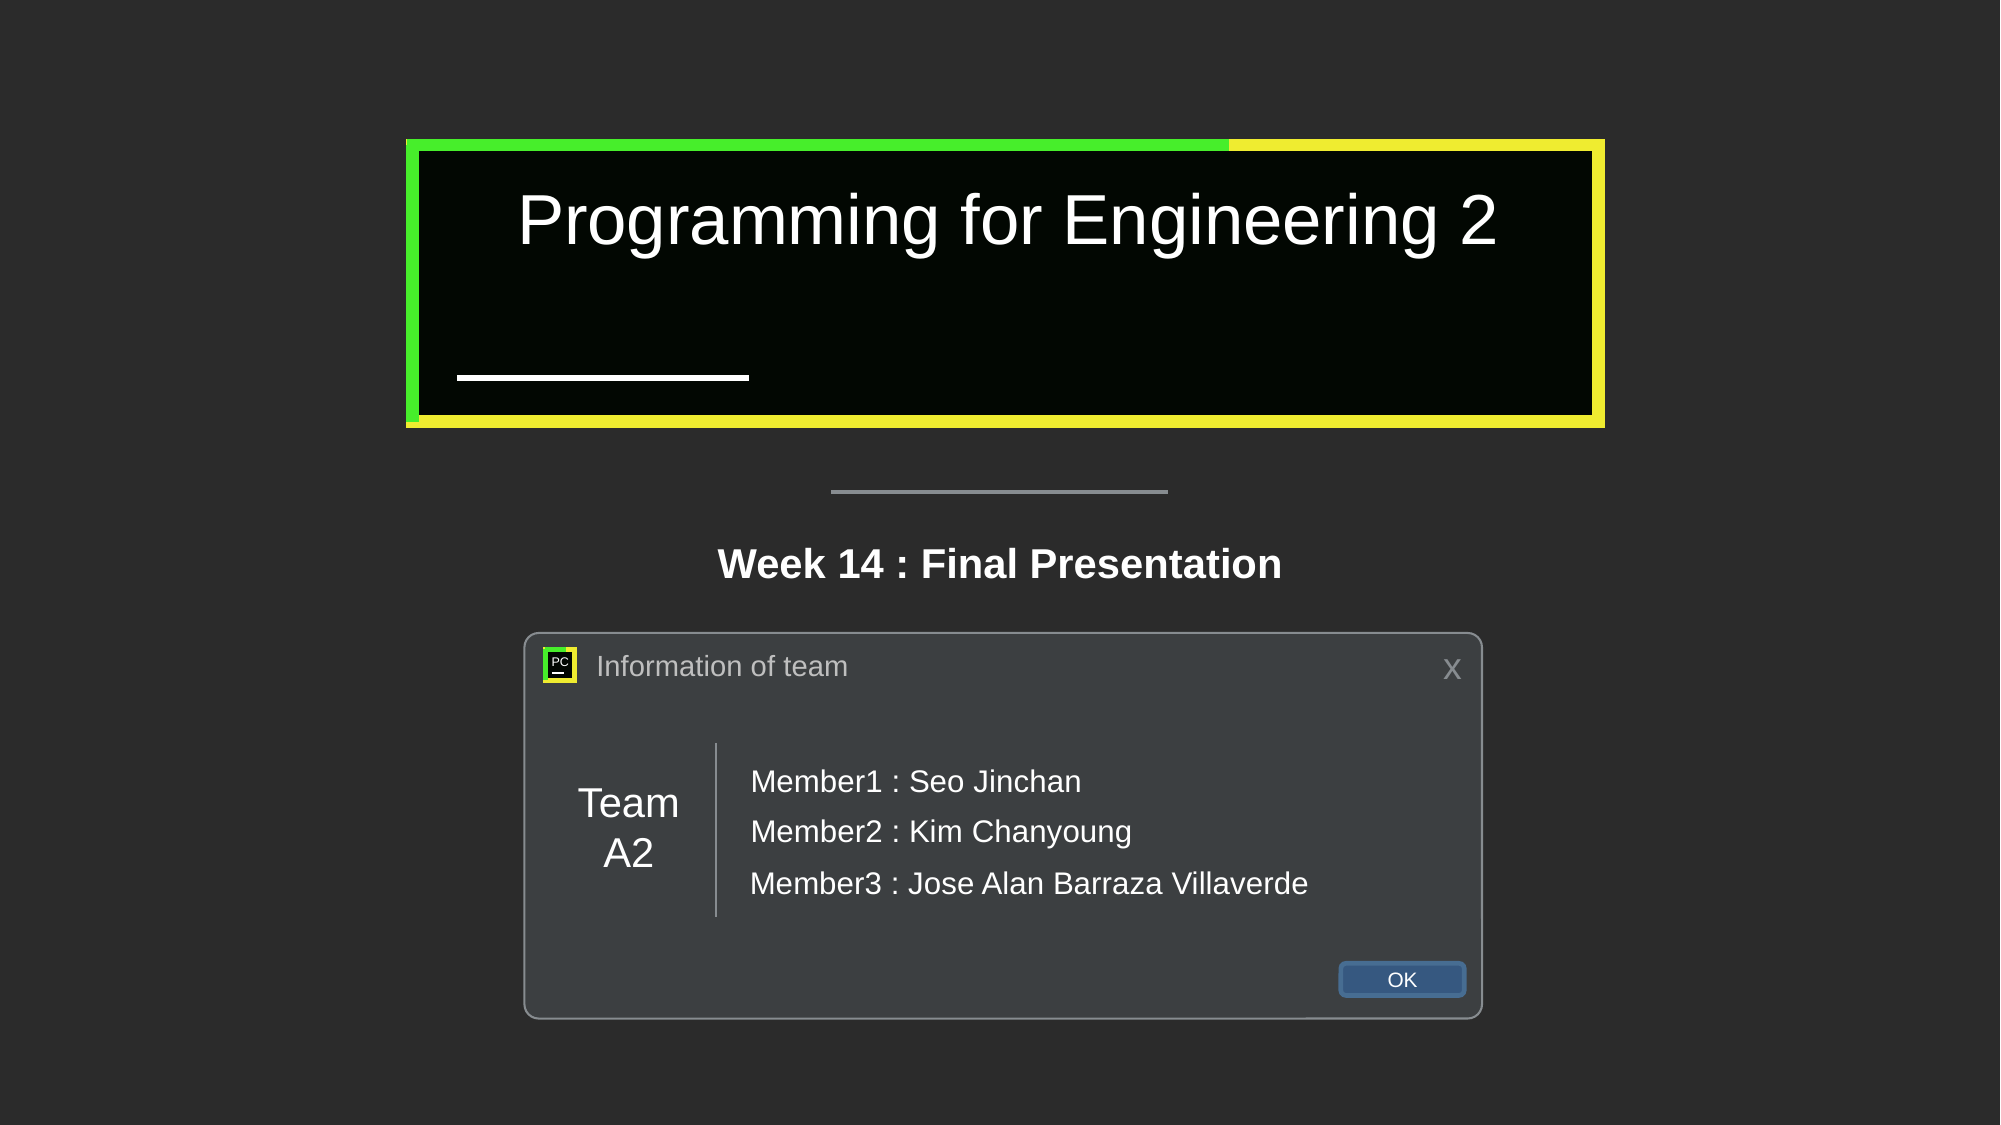

Programming for Engineering 2

Week 14 : Final Presentation

x
OK
Information of team
PC

Member1 : Seo Jinchan
Team
A2
Member2 : Kim Chanyoung
Member3 : Jose Alan Barraza Villaverde